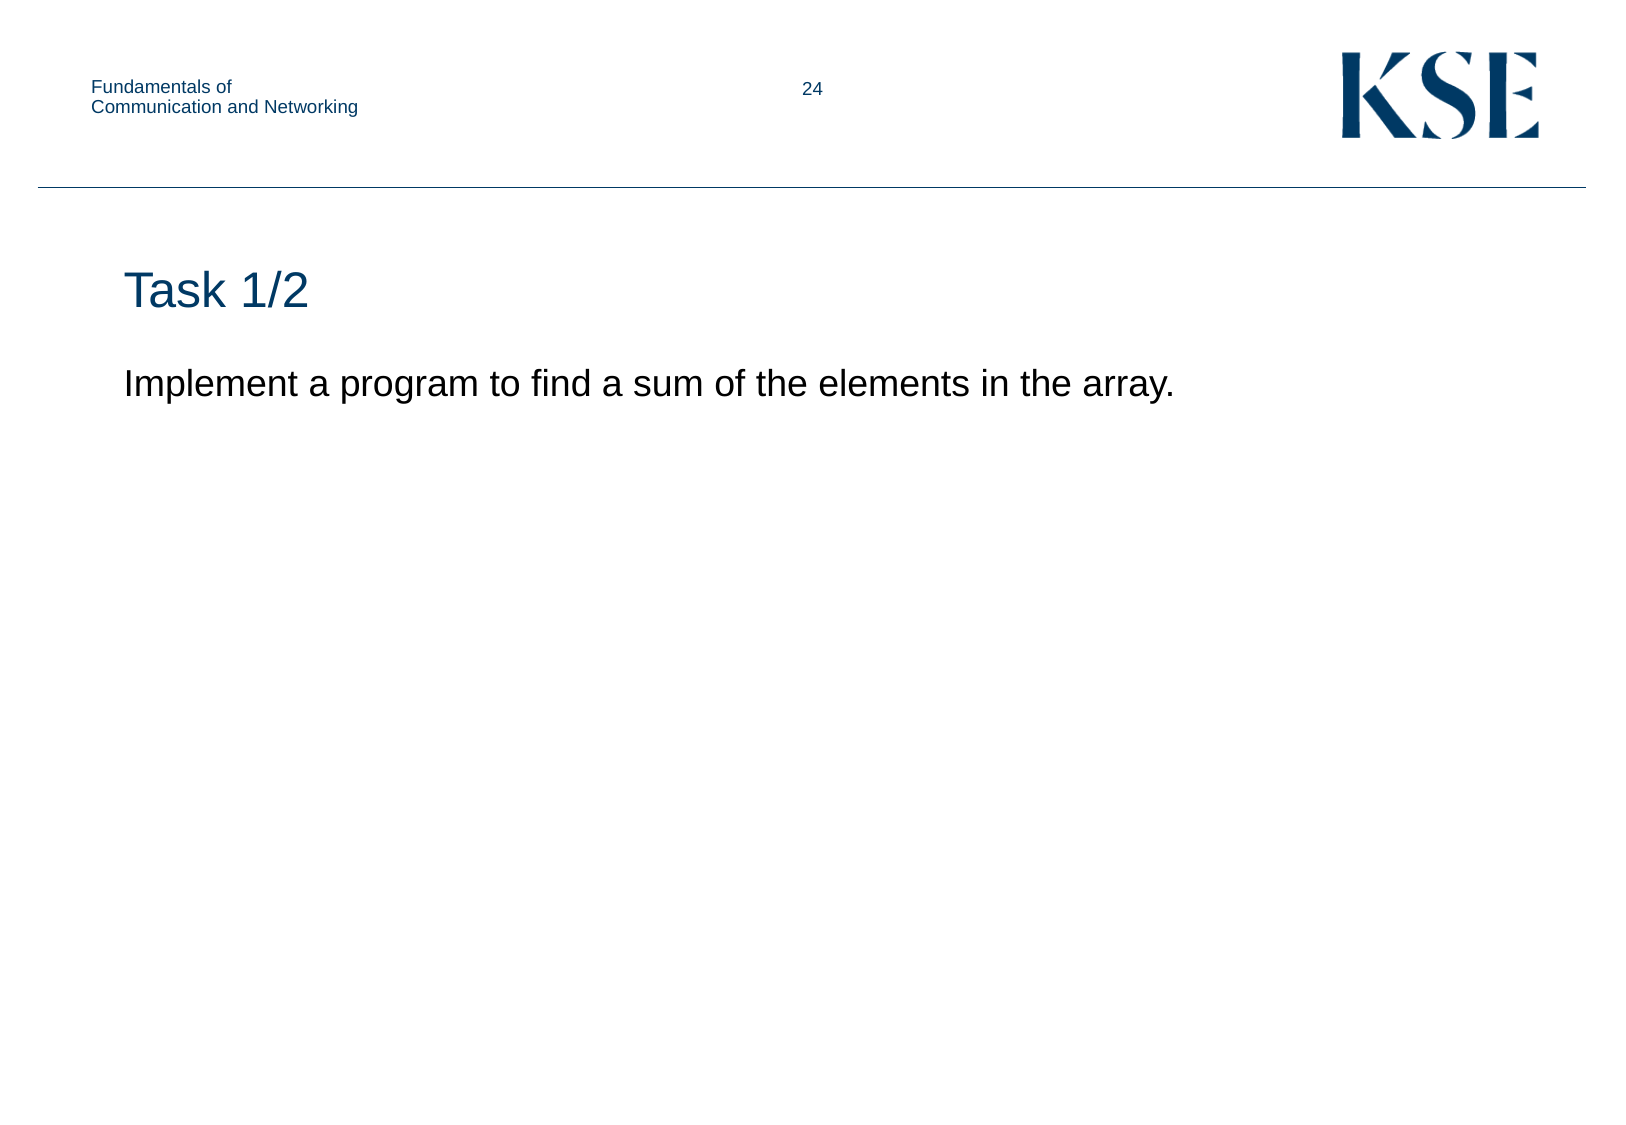

Fundamentals of Communication and Networking
Task 1/2
Implement a program to find a sum of the elements in the array.